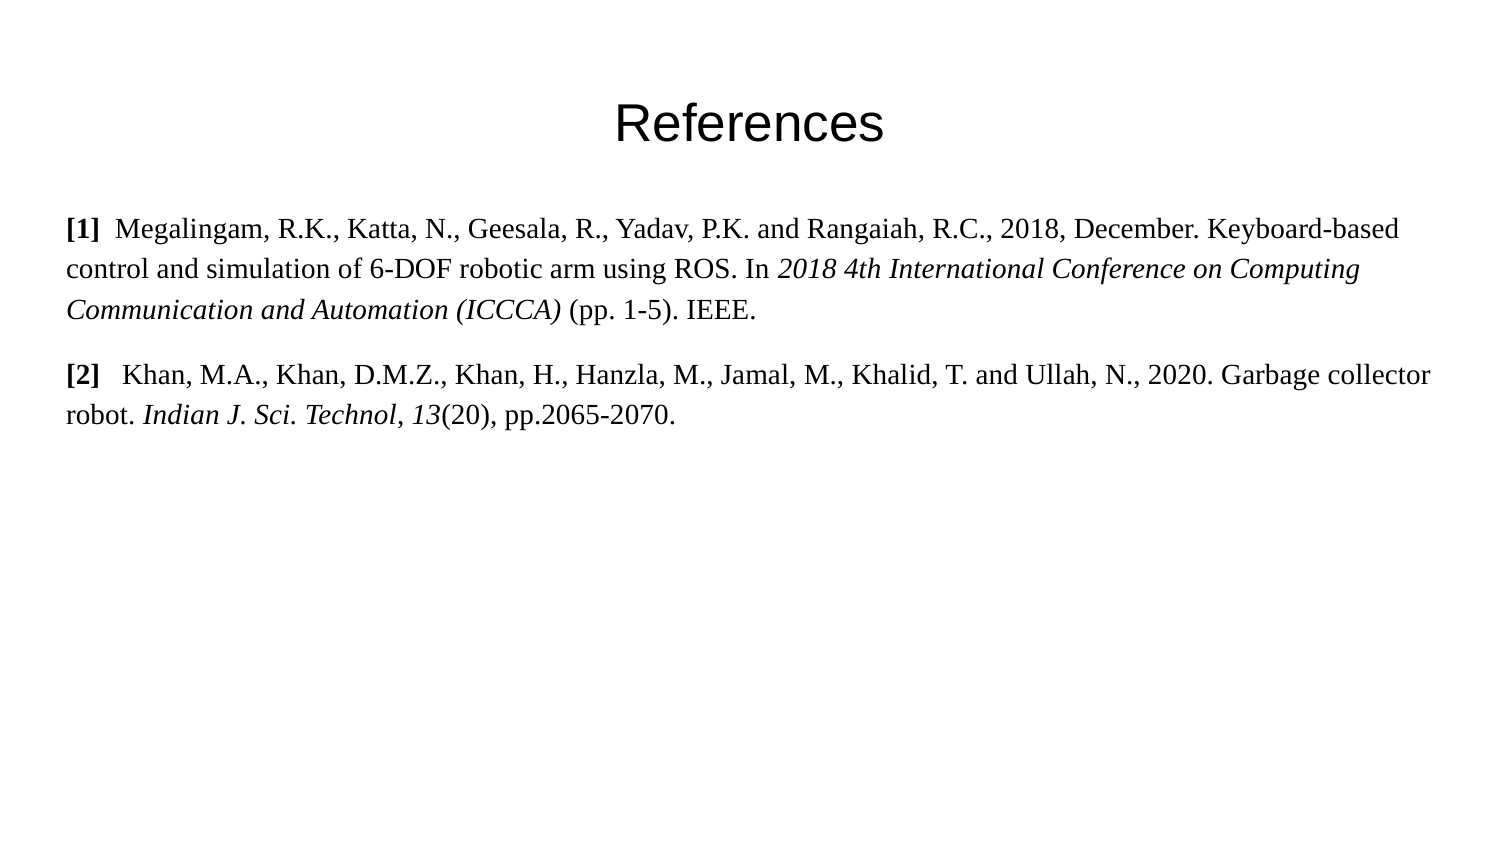

# References
[1]  Megalingam, R.K., Katta, N., Geesala, R., Yadav, P.K. and Rangaiah, R.C., 2018, December. Keyboard-based control and simulation of 6-DOF robotic arm using ROS. In 2018 4th International Conference on Computing Communication and Automation (ICCCA) (pp. 1-5). IEEE.
[2]   Khan, M.A., Khan, D.M.Z., Khan, H., Hanzla, M., Jamal, M., Khalid, T. and Ullah, N., 2020. Garbage collector robot. Indian J. Sci. Technol, 13(20), pp.2065-2070.